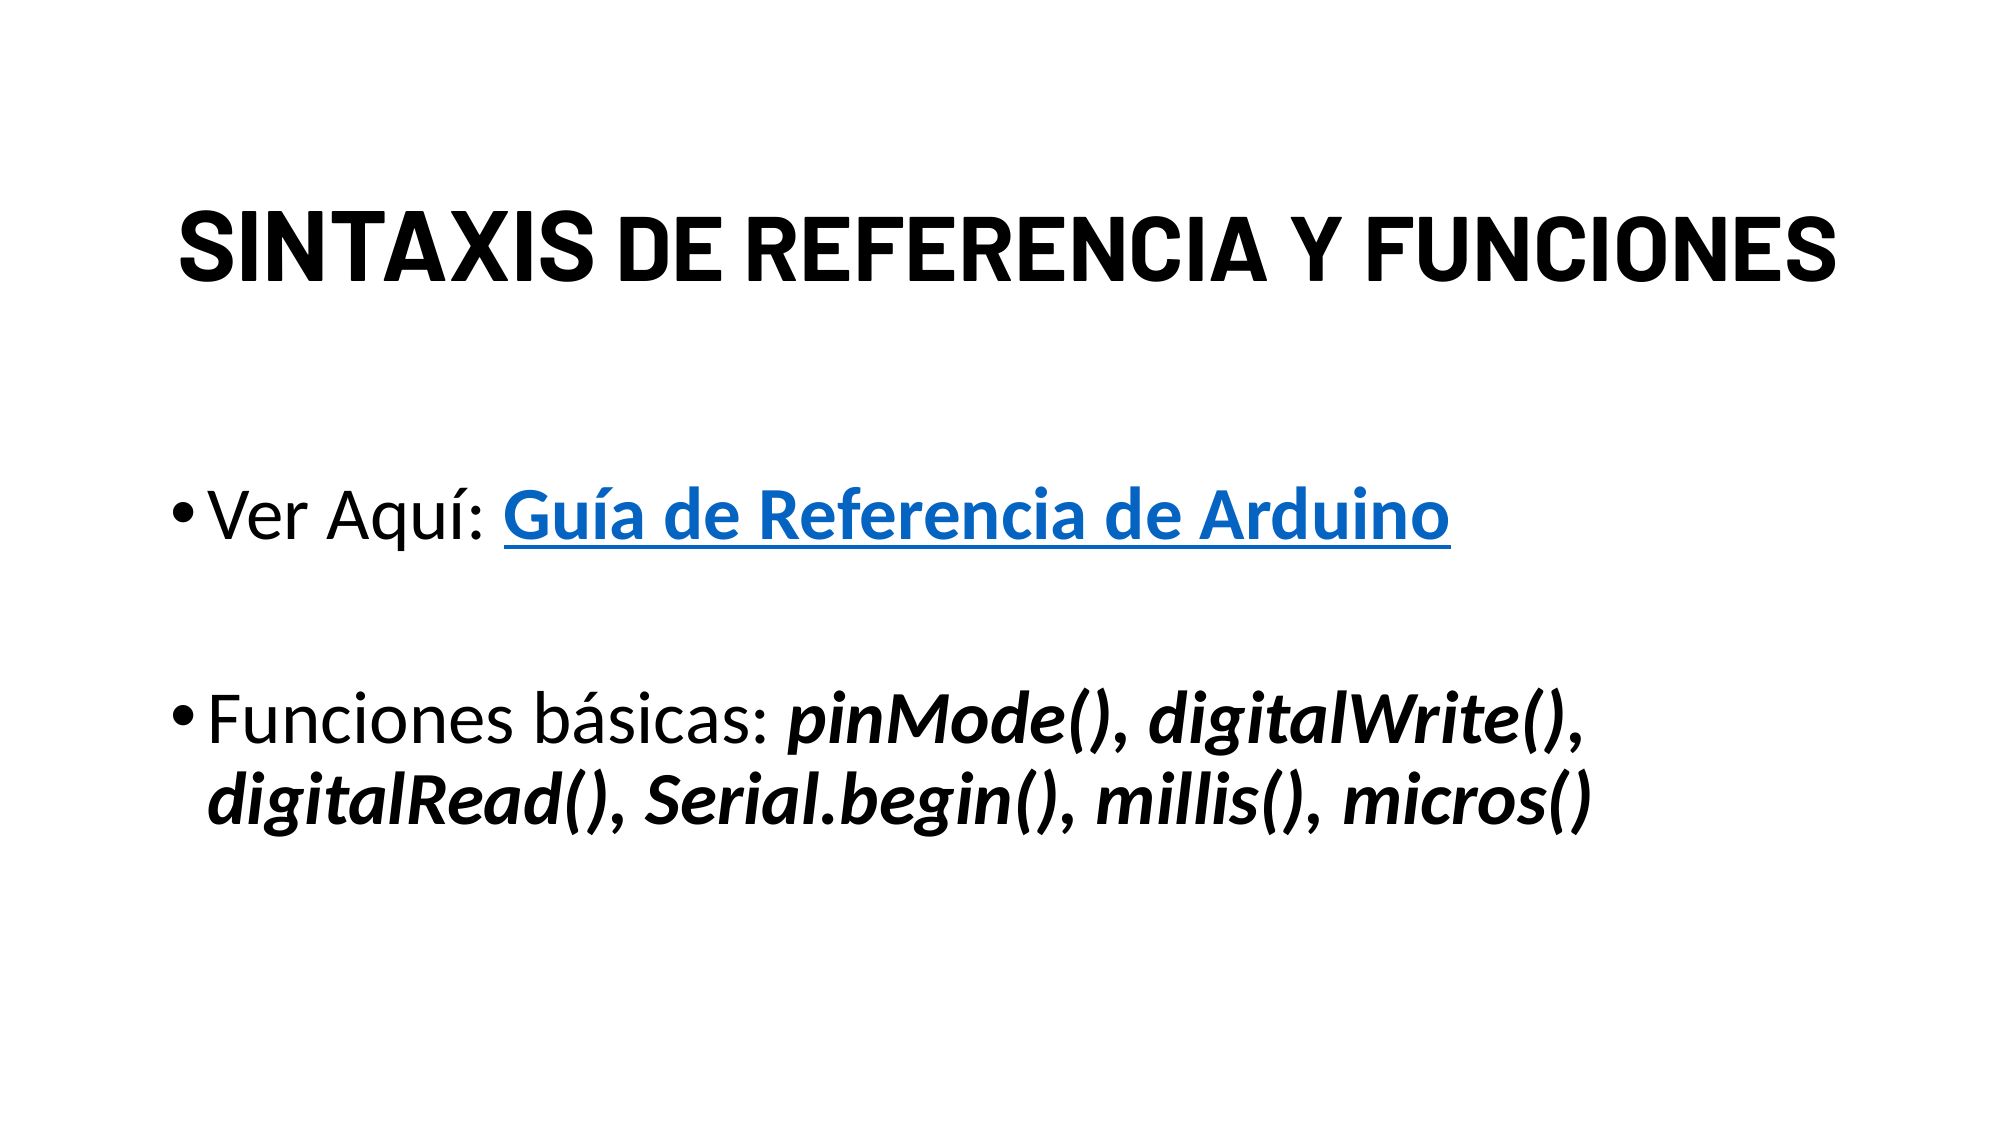

# SINTAXIS DE REFERENCIA Y FUNCIONES
Ver Aquí: Guía de Referencia de Arduino

Funciones básicas: pinMode(), digitalWrite(), digitalRead(), Serial.begin(), millis(), micros()